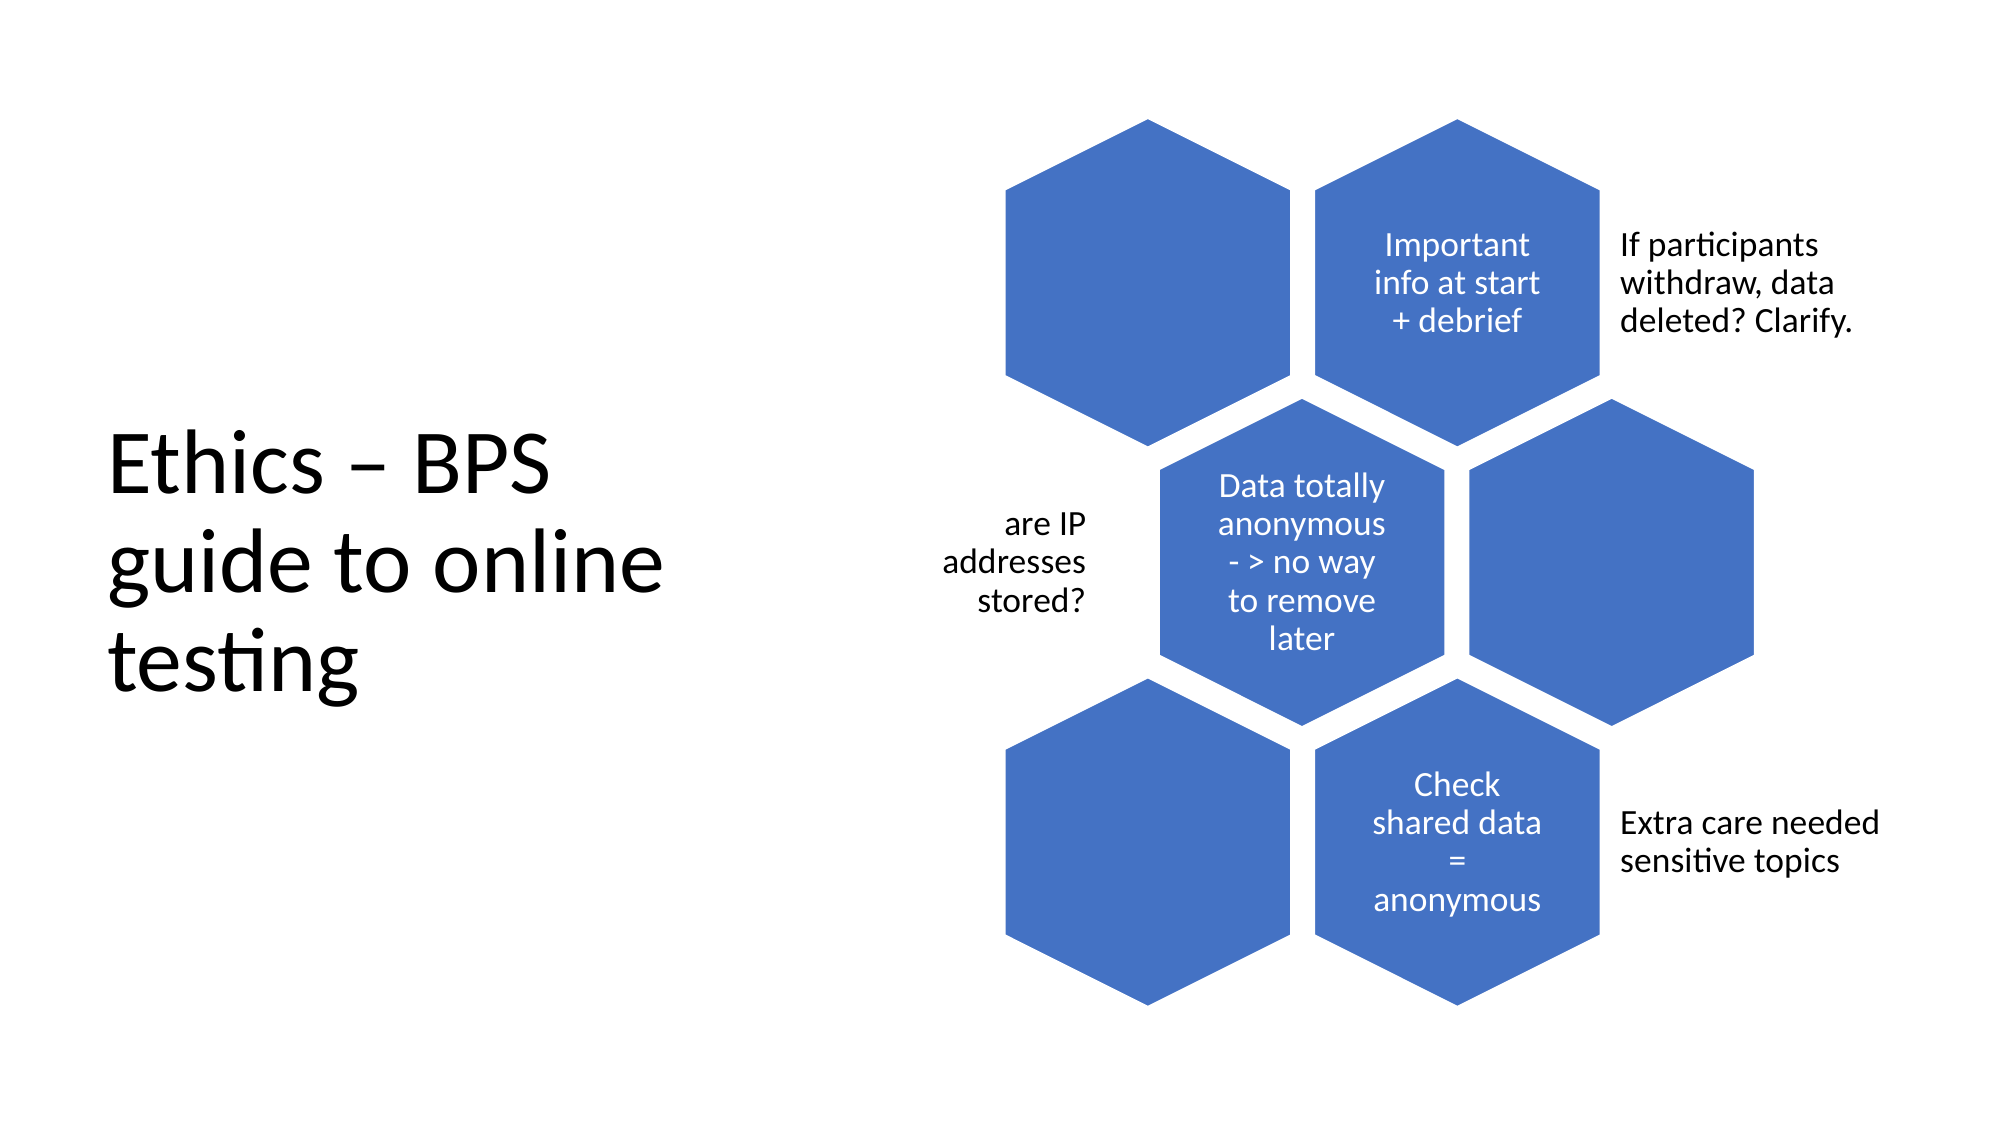

Important info at start + debrief
If participants withdraw, data deleted? Clarify.

Data totally anonymous - > no way to remove later
are IP addresses stored?

Check shared data = anonymous
Extra care needed sensitive topics

# Ethics – BPS guide to online testing